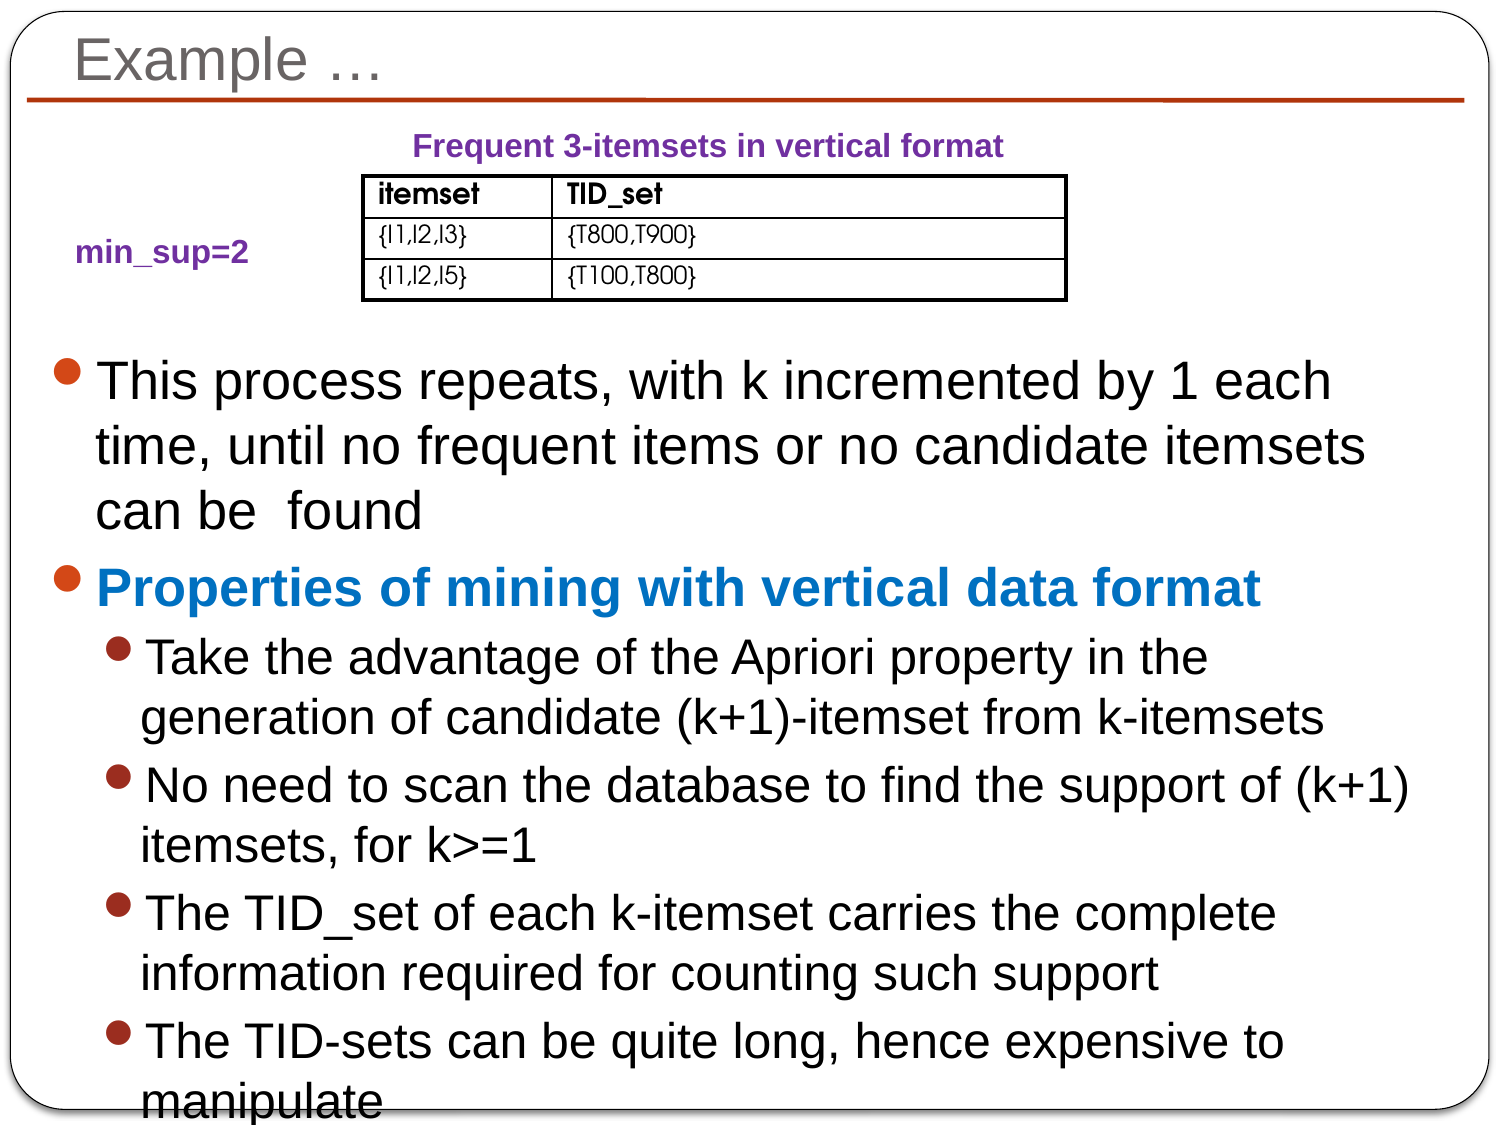

# Example …
Frequent 3-itemsets in vertical format
| itemset | TID\_set |
| --- | --- |
| {I1,I2,I3} | {T800,T900} |
| {I1,I2,I5} | {T100,T800} |
min_sup=2
This process repeats, with k incremented by 1 each time, until no frequent items or no candidate itemsets can be  found
Properties of mining with vertical data format
Take the advantage of the Apriori property in the generation of candidate (k+1)-itemset from k-itemsets
No need to scan the database to find the support of (k+1) itemsets, for k>=1
The TID_set of each k-itemset carries the complete information required for counting such support
The TID-sets can be quite long, hence expensive to manipulate
Use diffset technique to optimize the support count computation